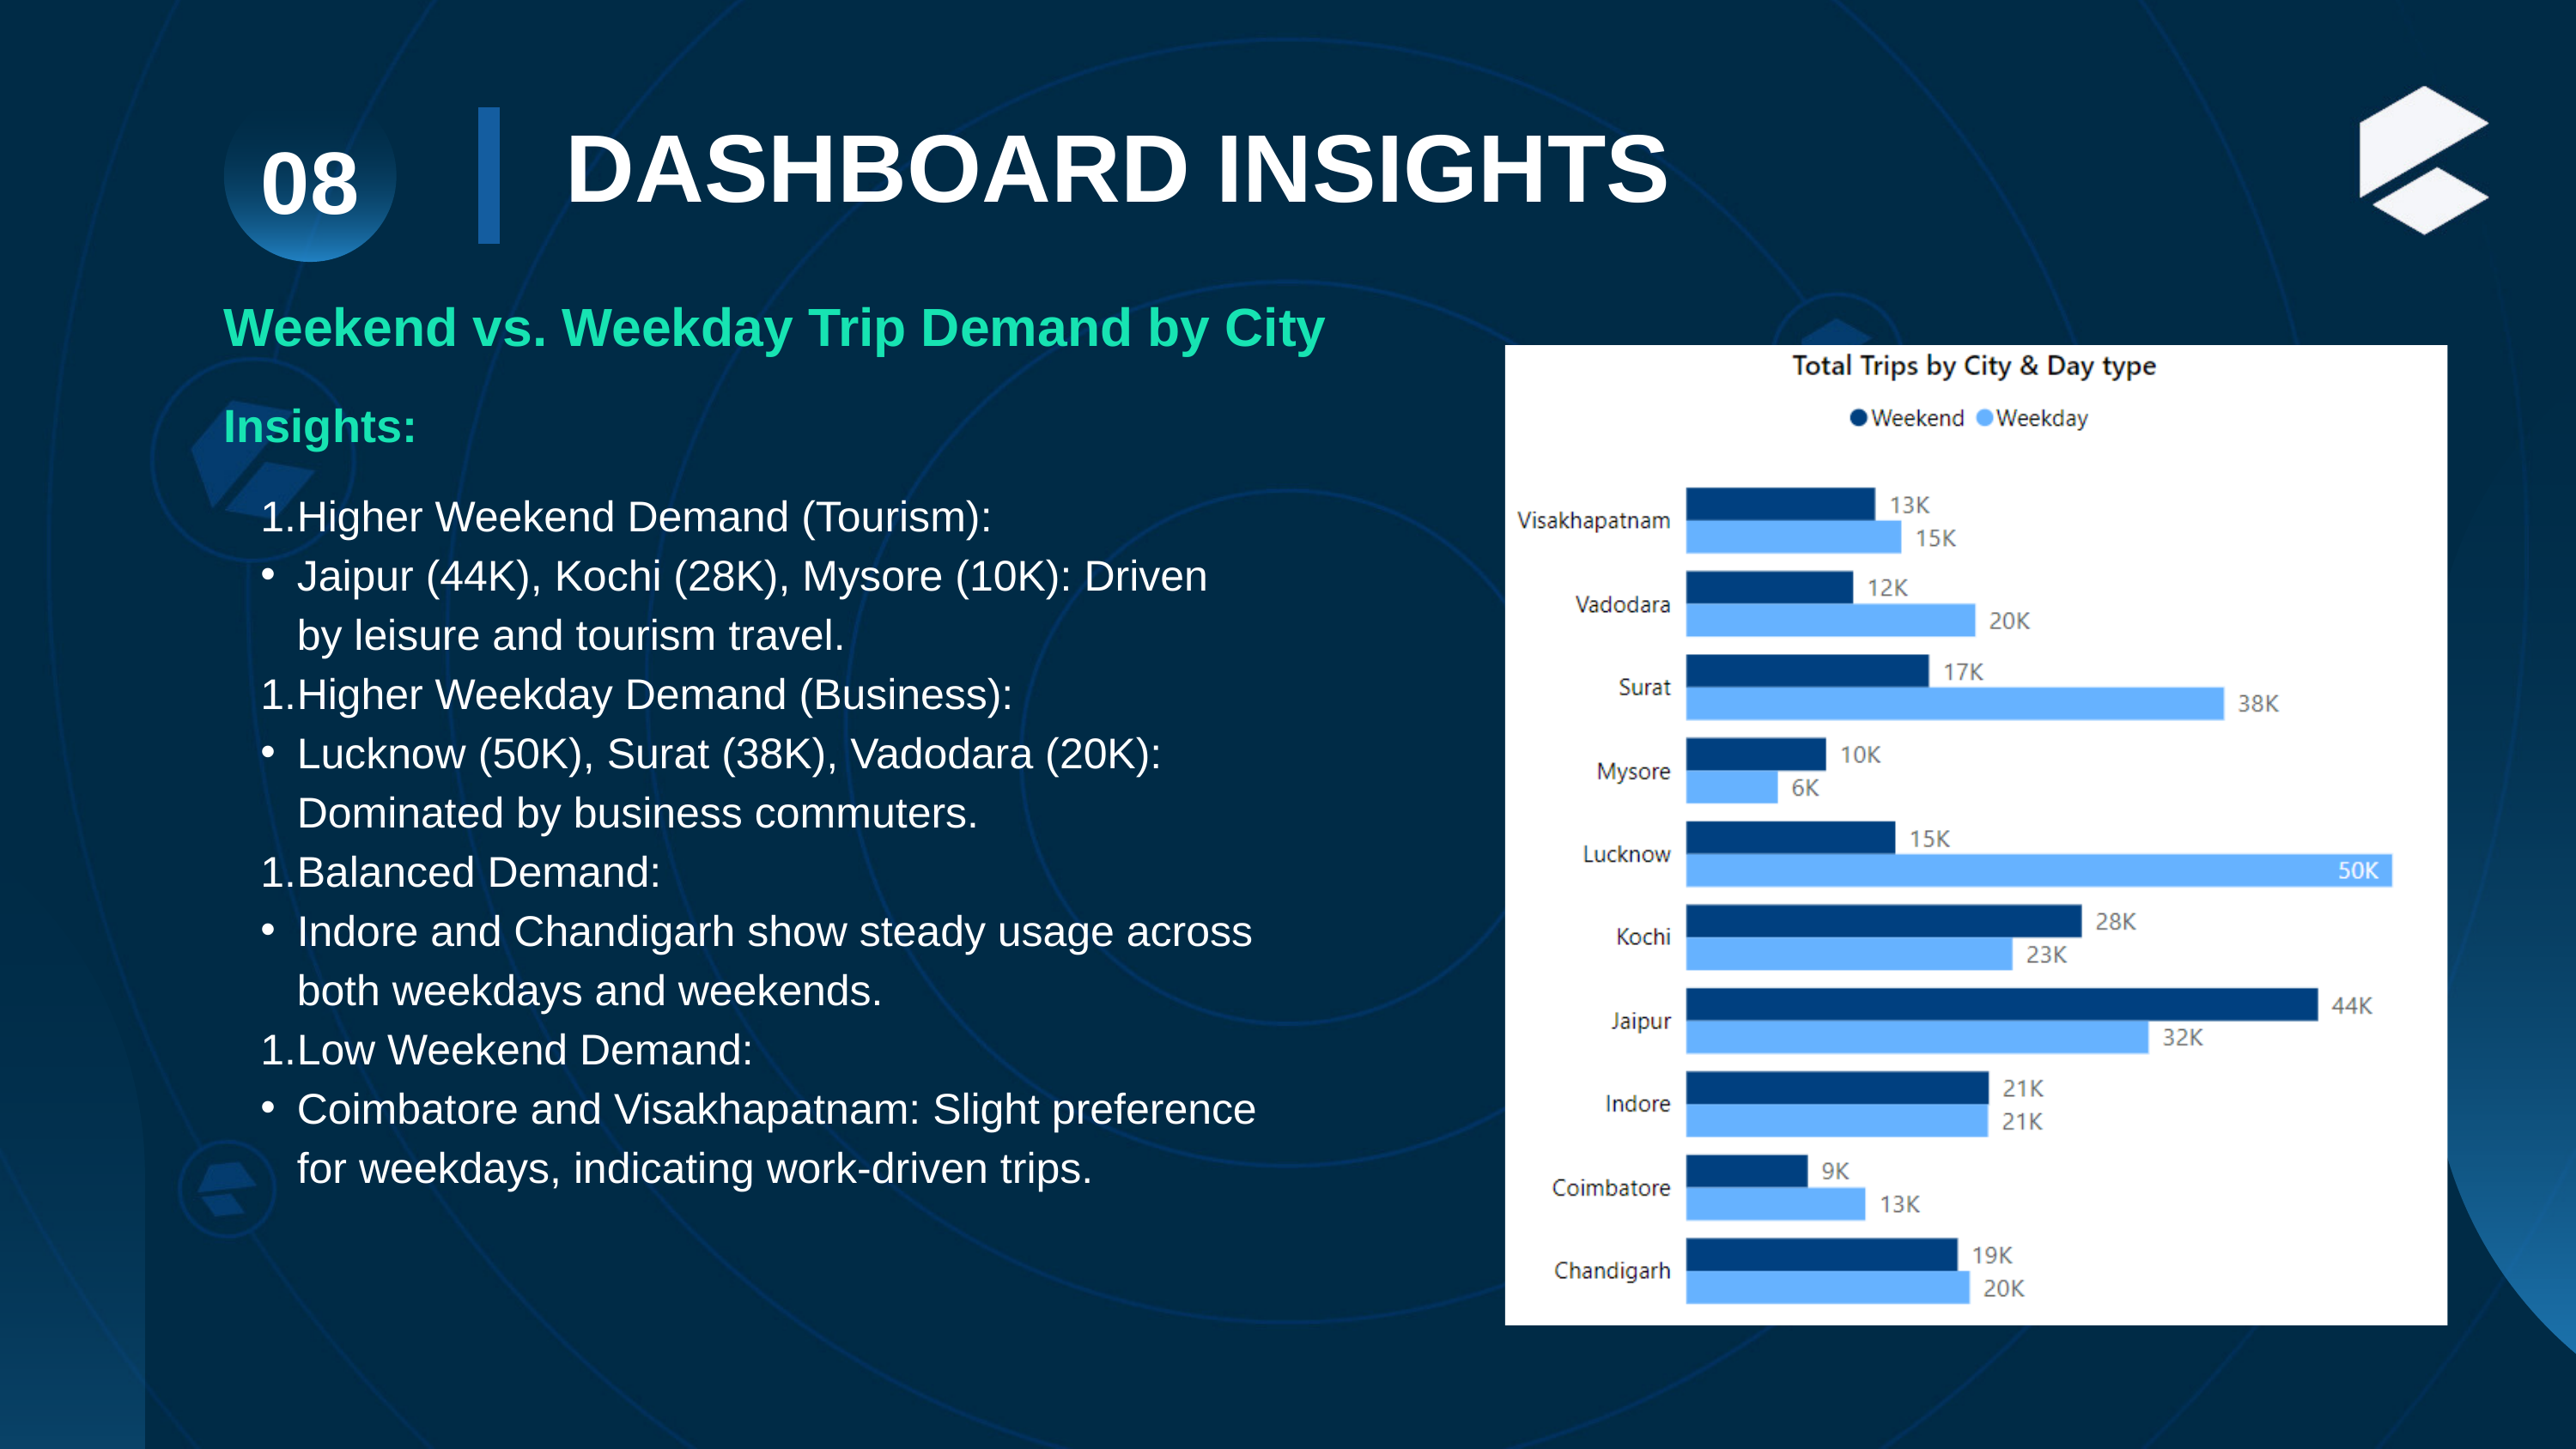

DASHBOARD INSIGHTS
08

Weekend vs. Weekday Trip Demand by City

Insights:
Higher Weekend Demand (Tourism):
Jaipur (44K), Kochi (28K), Mysore (10K): Driven by leisure and tourism travel.
Higher Weekday Demand (Business):
Lucknow (50K), Surat (38K), Vadodara (20K): Dominated by business commuters.
Balanced Demand:
Indore and Chandigarh show steady usage across both weekdays and weekends.
Low Weekend Demand:
Coimbatore and Visakhapatnam: Slight preference for weekdays, indicating work-driven trips.